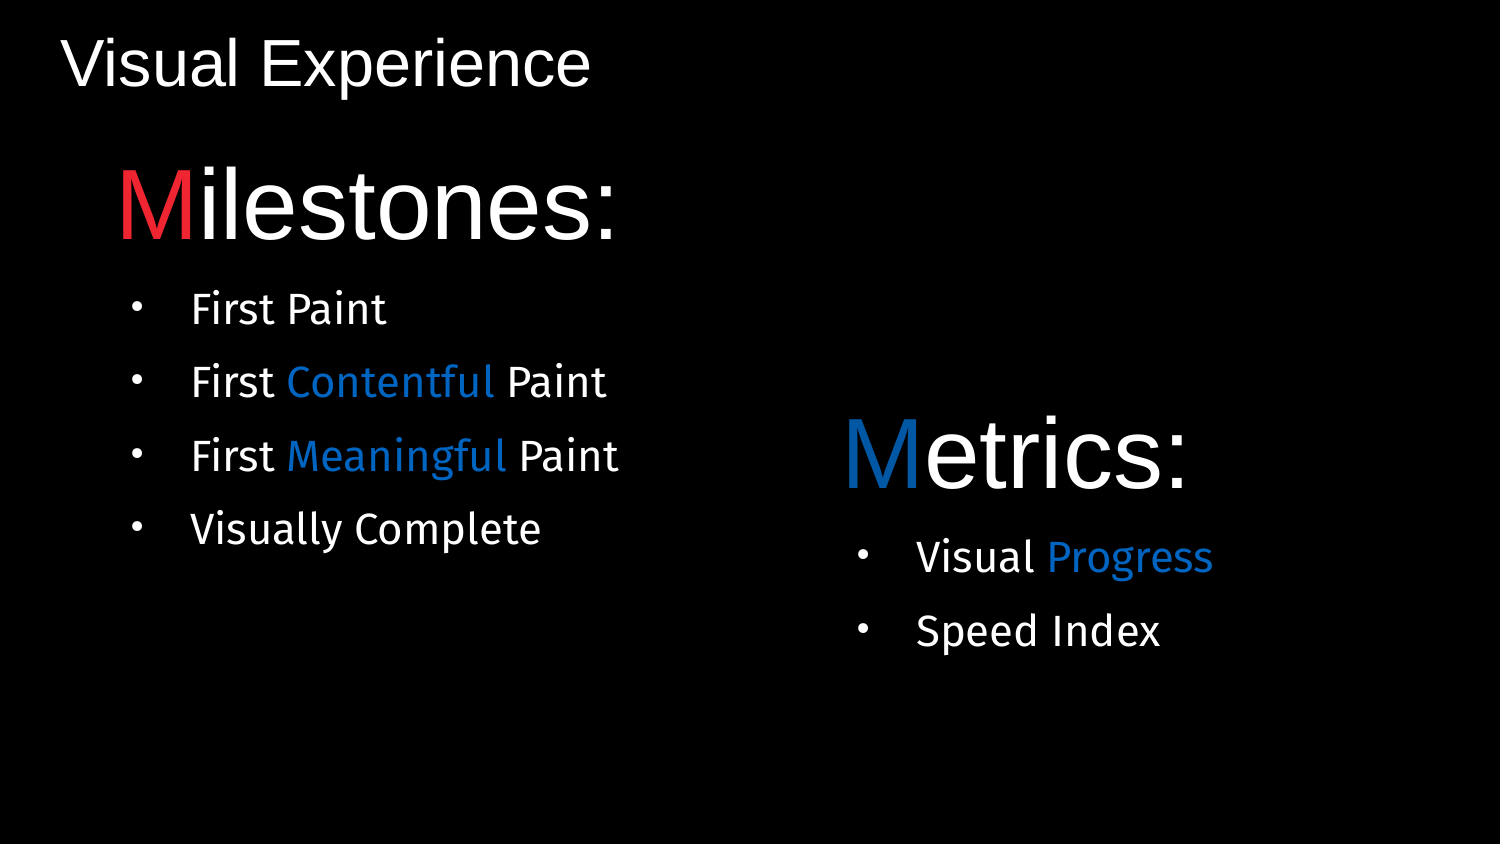

# Visual Experience
Milestones:
First Paint
First Contentful Paint
First Meaningful Paint
Visually Complete
Metrics:
Visual Progress
Speed Index